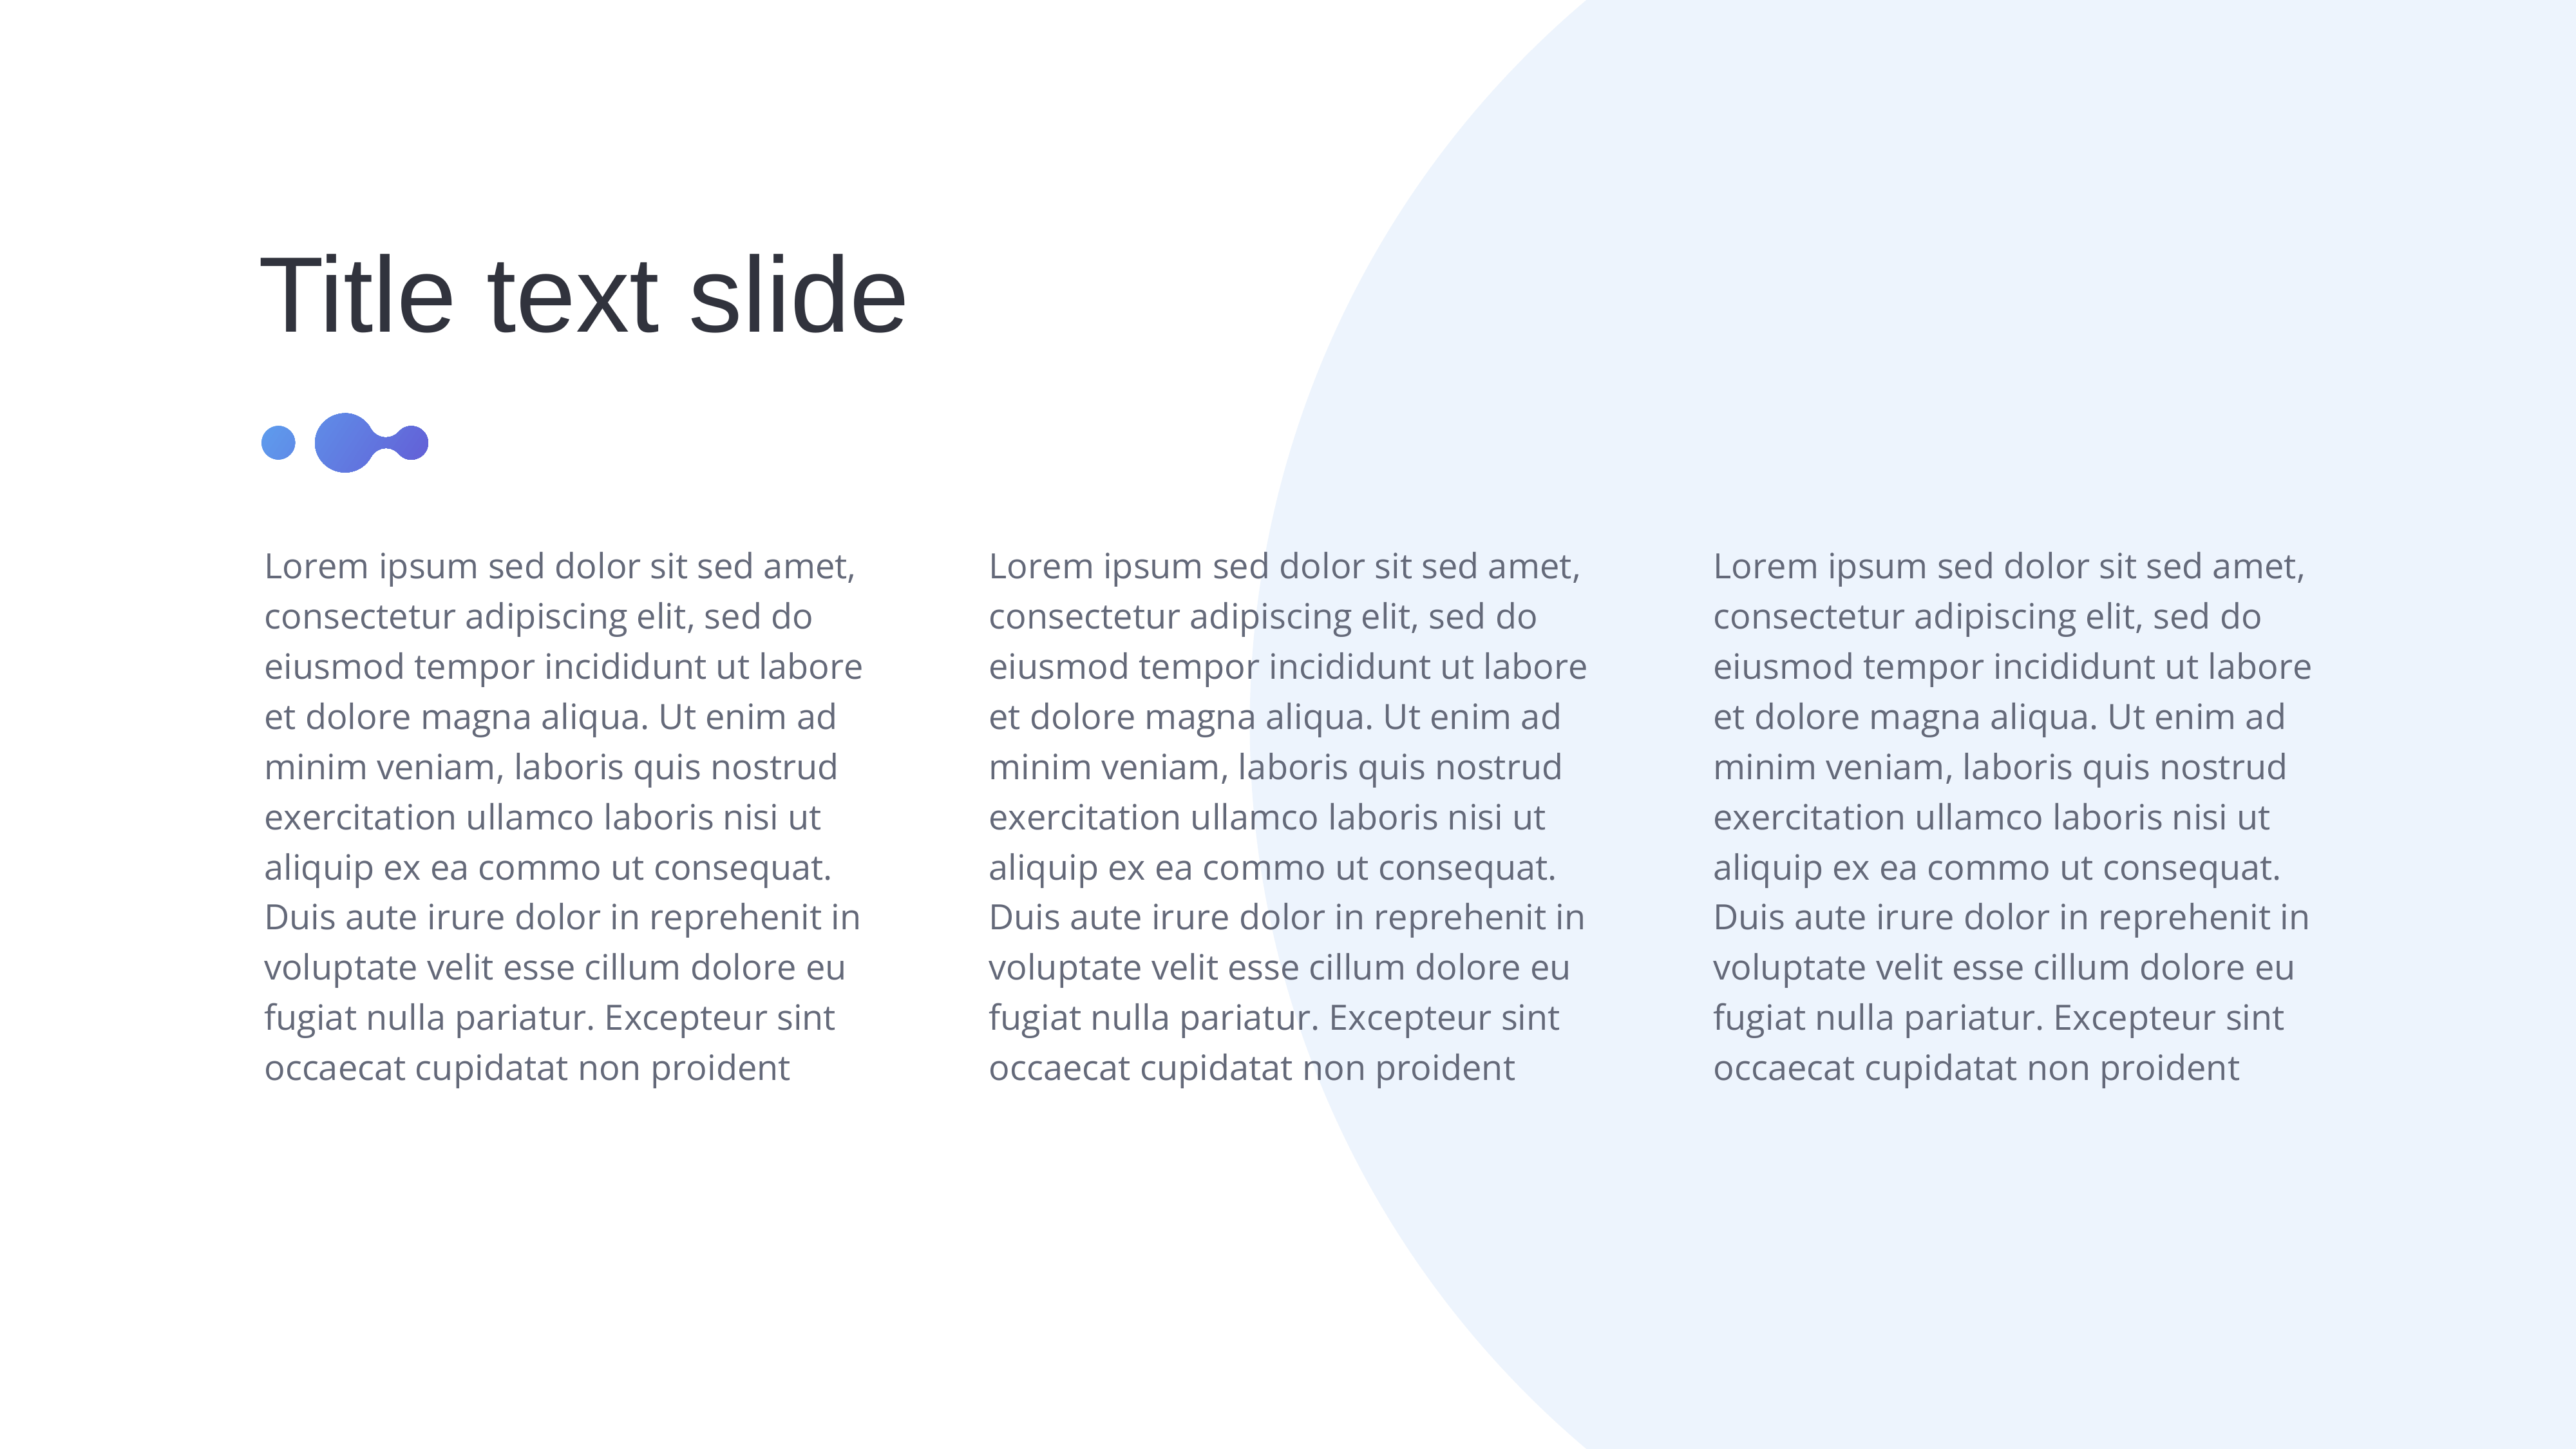

Title text slide

Lorem ipsum sed dolor sit sed amet, consectetur adipiscing elit, sed do eiusmod tempor incididunt ut labore et dolore magna aliqua. Ut enim ad minim veniam, laboris quis nostrud exercitation ullamco laboris nisi ut aliquip ex ea commo ut consequat. Duis aute irure dolor in reprehenit in voluptate velit esse cillum dolore eu fugiat nulla pariatur. Excepteur sint occaecat cupidatat non proident
Lorem ipsum sed dolor sit sed amet, consectetur adipiscing elit, sed do eiusmod tempor incididunt ut labore et dolore magna aliqua. Ut enim ad minim veniam, laboris quis nostrud exercitation ullamco laboris nisi ut aliquip ex ea commo ut consequat. Duis aute irure dolor in reprehenit in voluptate velit esse cillum dolore eu fugiat nulla pariatur. Excepteur sint occaecat cupidatat non proident
Lorem ipsum sed dolor sit sed amet, consectetur adipiscing elit, sed do eiusmod tempor incididunt ut labore et dolore magna aliqua. Ut enim ad minim veniam, laboris quis nostrud exercitation ullamco laboris nisi ut aliquip ex ea commo ut consequat. Duis aute irure dolor in reprehenit in voluptate velit esse cillum dolore eu fugiat nulla pariatur. Excepteur sint occaecat cupidatat non proident